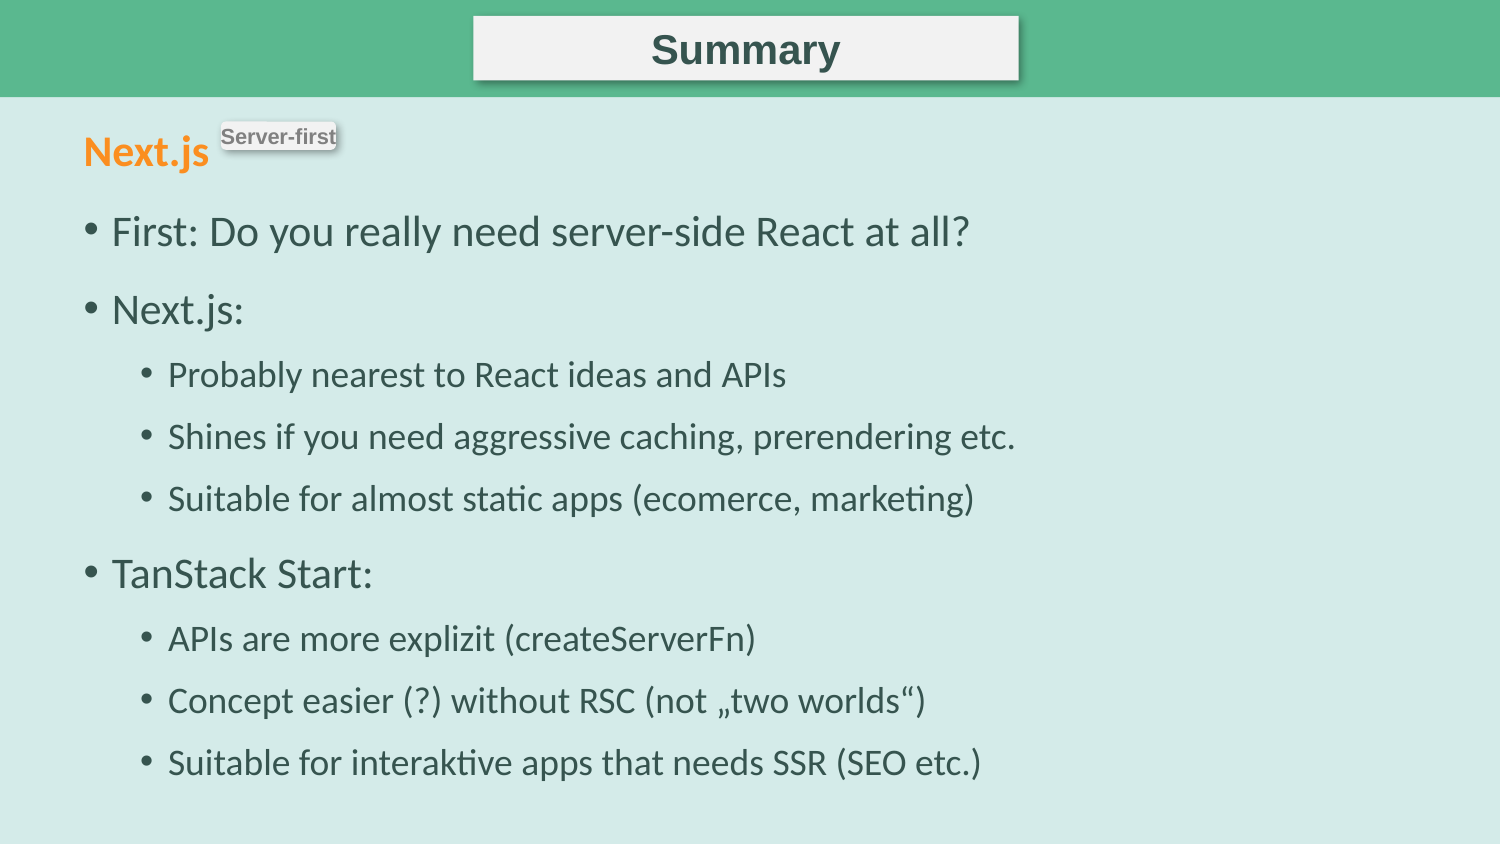

# Server side rendering (SSR)
Summary
Next.js
First: Do you really need server-side React at all?
Next.js:
Probably nearest to React ideas and APIs
Shines if you need aggressive caching, prerendering etc.
Suitable for almost static apps (ecomerce, marketing)
TanStack Start:
APIs are more explizit (createServerFn)
Concept easier (?) without RSC (not „two worlds“)
Suitable for interaktive apps that needs SSR (SEO etc.)

Server-first